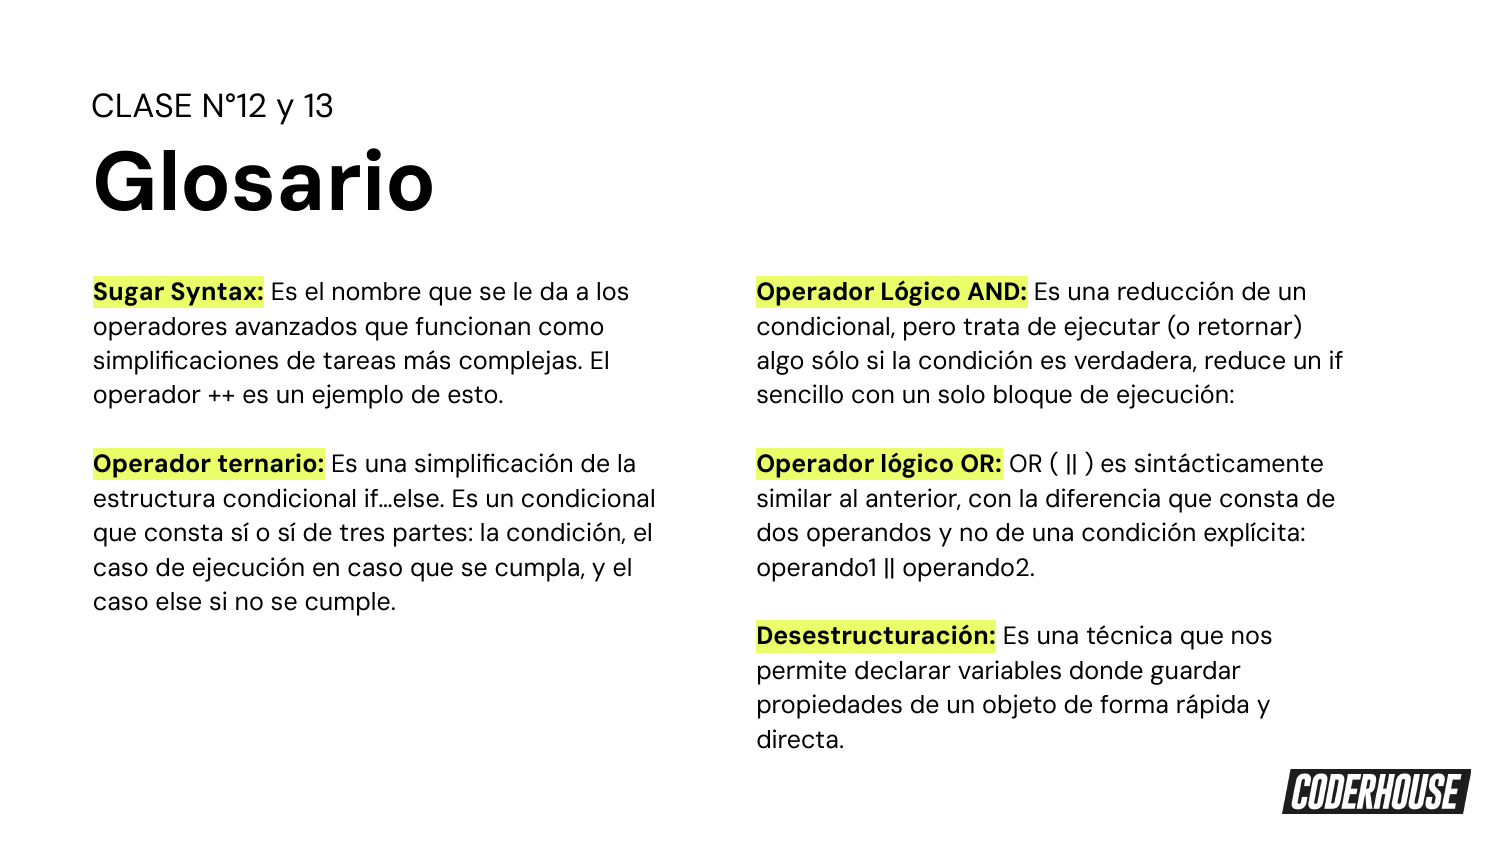

CLASE N°12 y 13
Glosario
Sugar Syntax: Es el nombre que se le da a los operadores avanzados que funcionan como simplificaciones de tareas más complejas. El operador ++ es un ejemplo de esto.

Operador ternario: Es una simplificación de la estructura condicional if…else. Es un condicional que consta sí o sí de tres partes: la condición, el caso de ejecución en caso que se cumpla, y el caso else si no se cumple.
Operador Lógico AND: Es una reducción de un condicional, pero trata de ejecutar (o retornar) algo sólo si la condición es verdadera, reduce un if sencillo con un solo bloque de ejecución:

Operador lógico OR: OR ( || ) es sintácticamente similar al anterior, con la diferencia que consta de dos operandos y no de una condición explícita: operando1 || operando2.

Desestructuración: Es una técnica que nos permite declarar variables donde guardar propiedades de un objeto de forma rápida y directa.